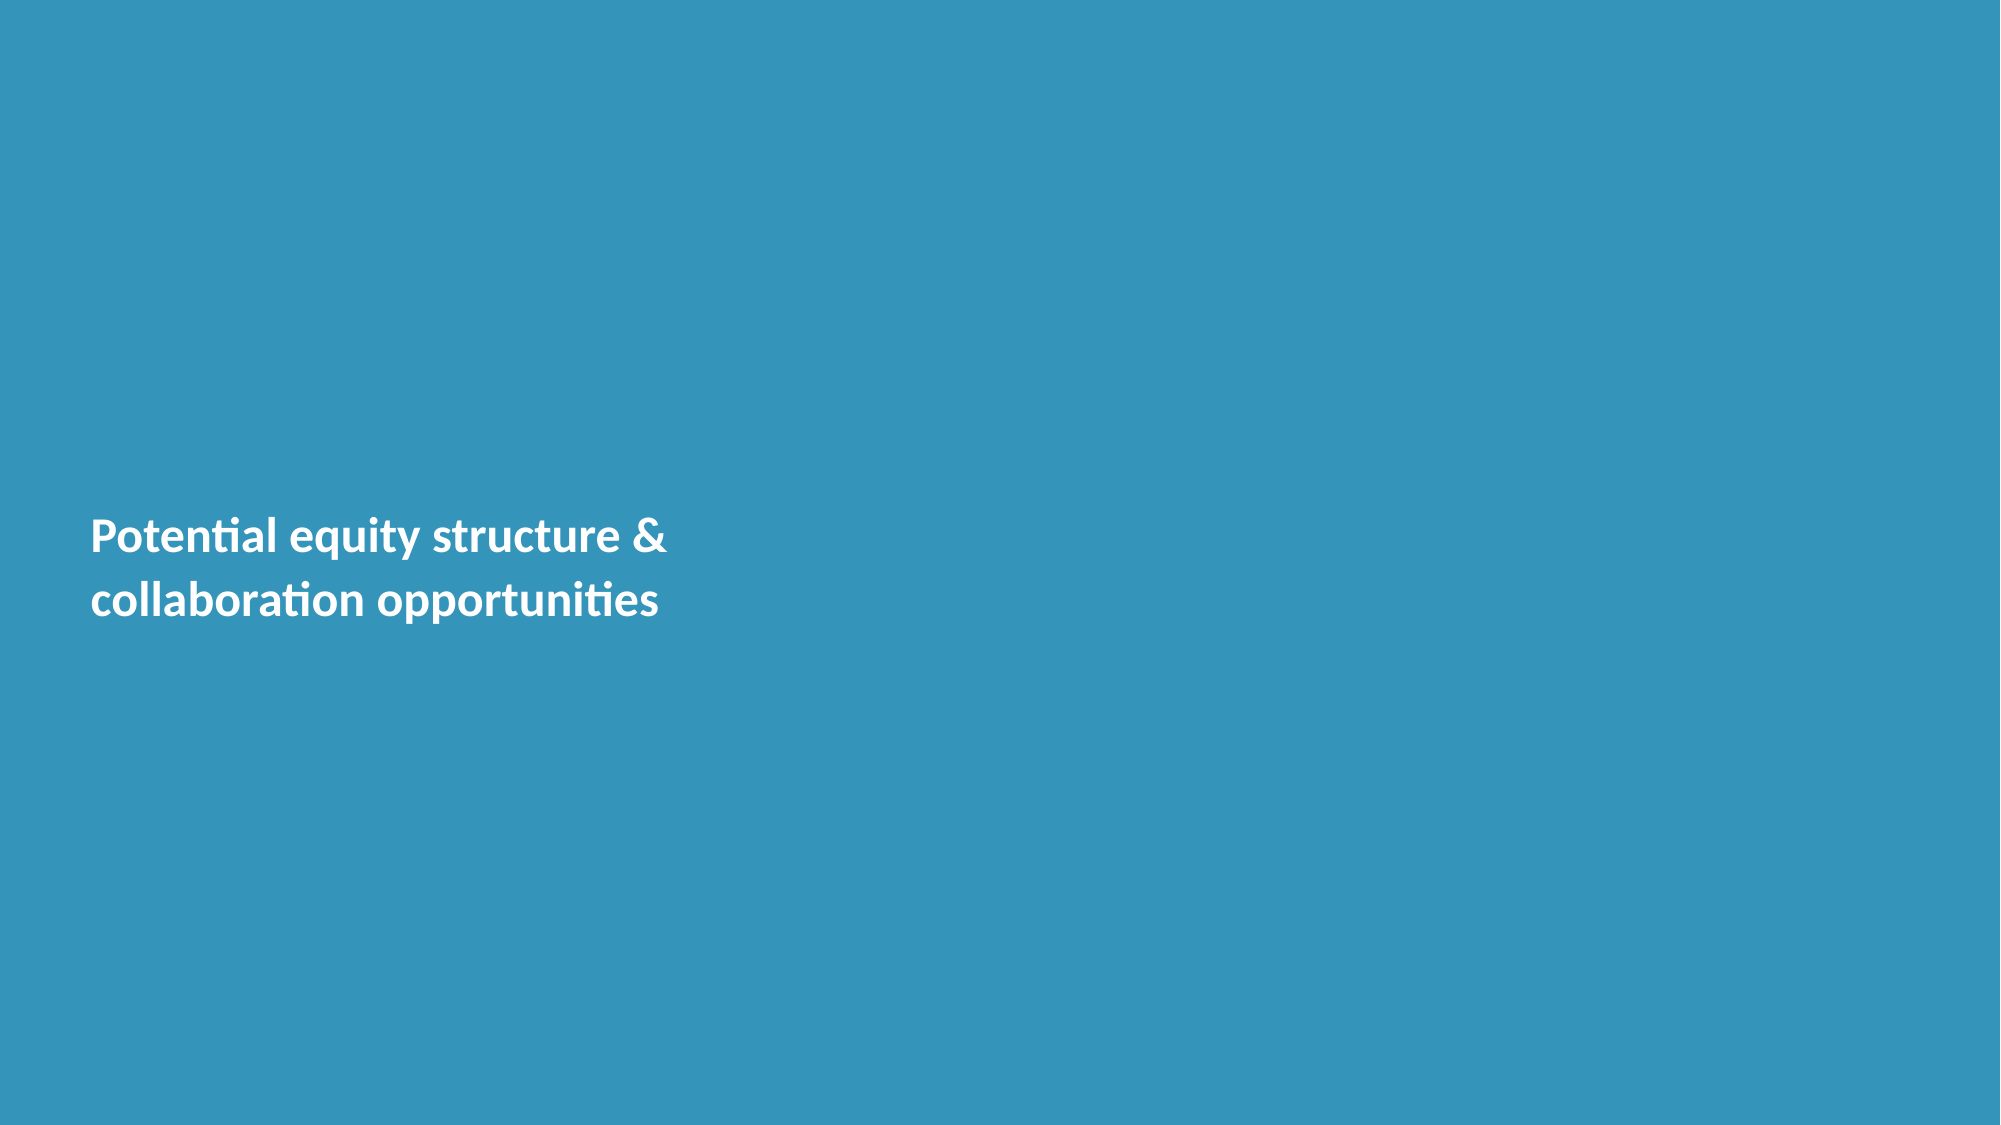

#

Potential equity structure & collaboration opportunities